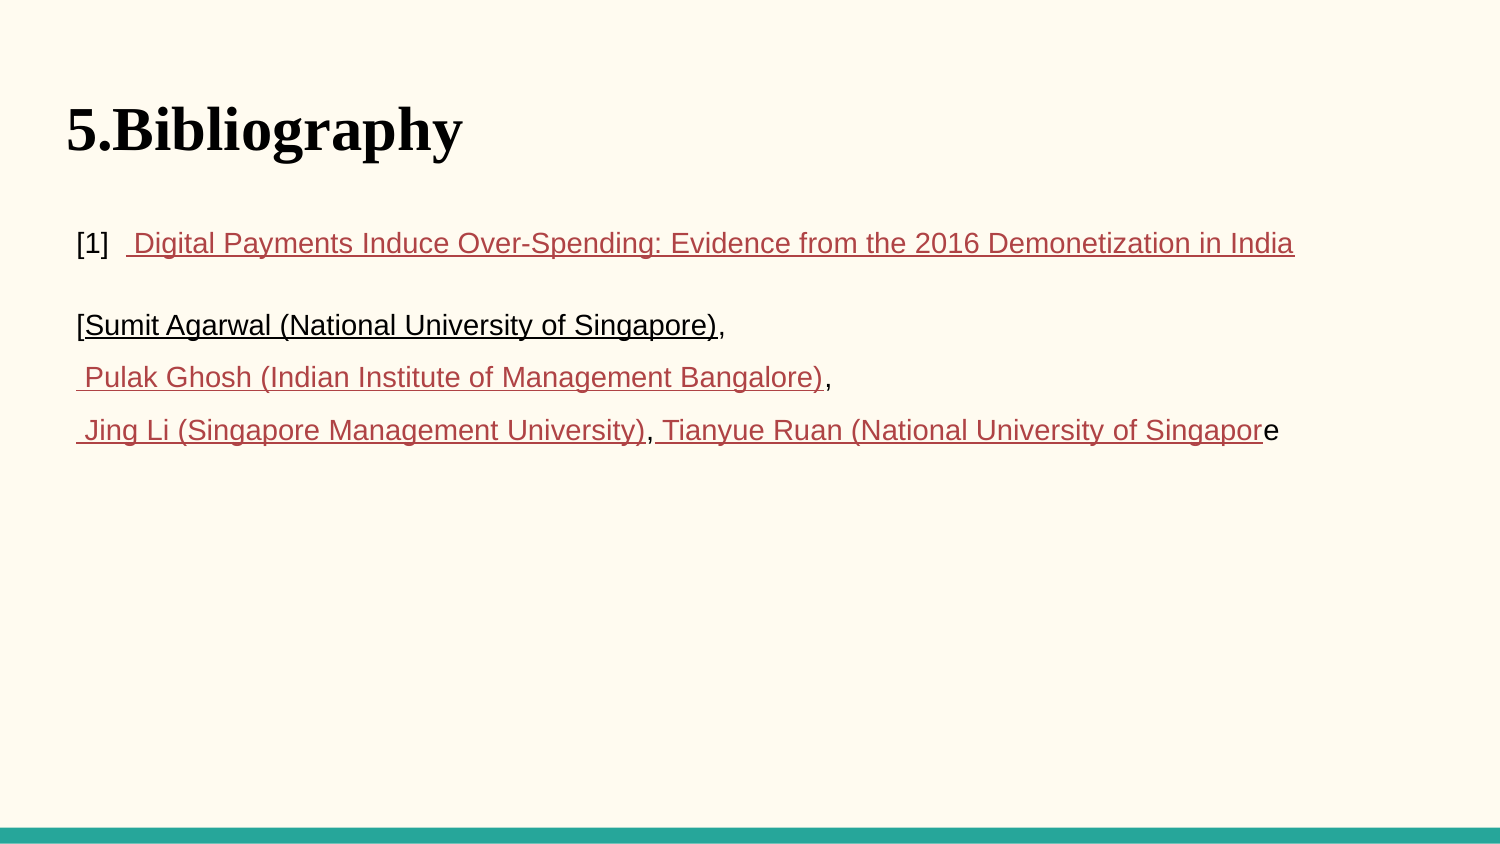

# 5.Bibliography
[1]   Digital Payments Induce Over-Spending: Evidence from the 2016 Demonetization in India
[Sumit Agarwal (National University of Singapore), Pulak Ghosh (Indian Institute of Management Bangalore), Jing Li (Singapore Management University), Tianyue Ruan (National University of Singapore